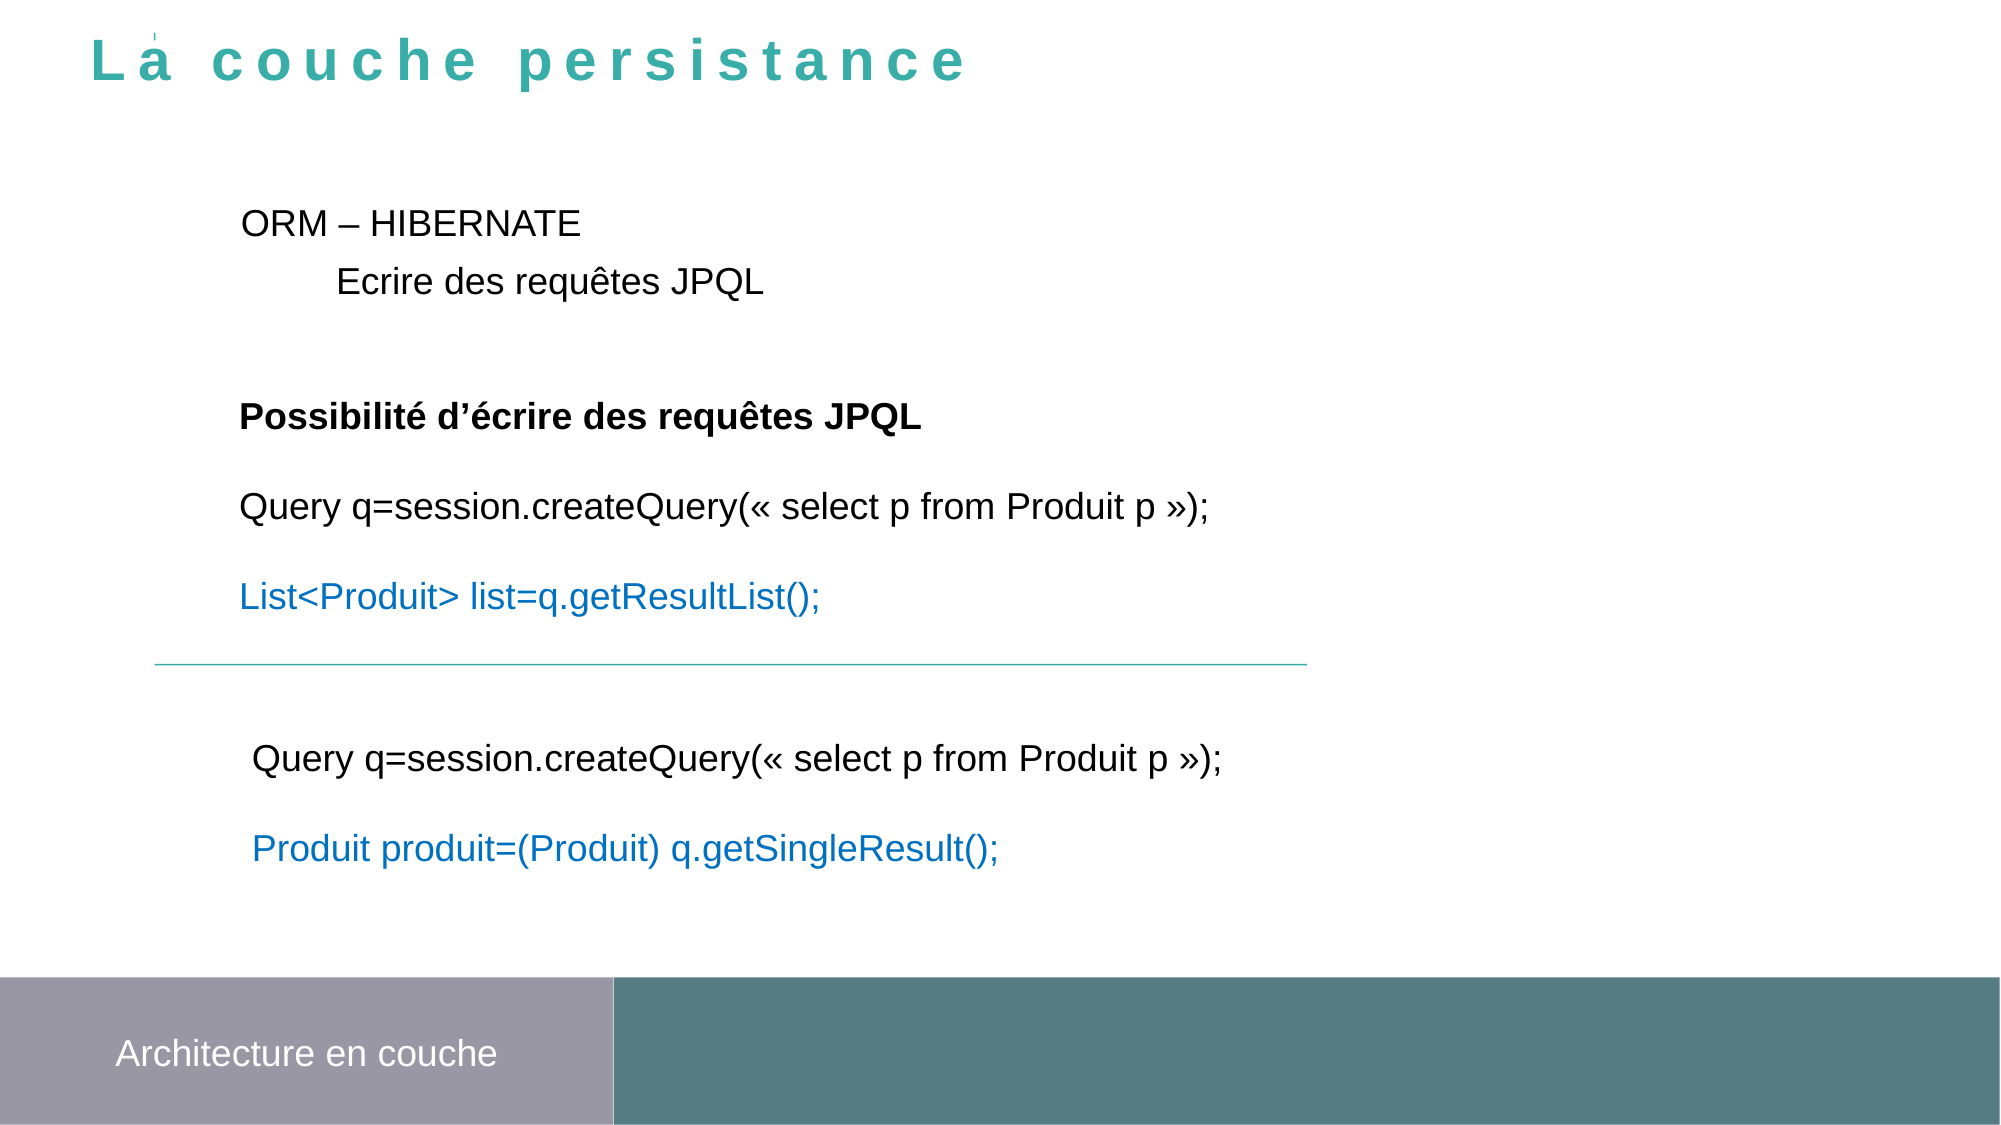

La couche persistance
ORM – HIBERNATE
Ecrire des requêtes JPQL
Possibilité d’écrire des requêtes JPQL

Query q=session.createQuery(« select p from Produit p »);

List<Produit> list=q.getResultList();

Query q=session.createQuery(« select p from Produit p »);

Produit produit=(Produit) q.getSingleResult();
Architecture en couche